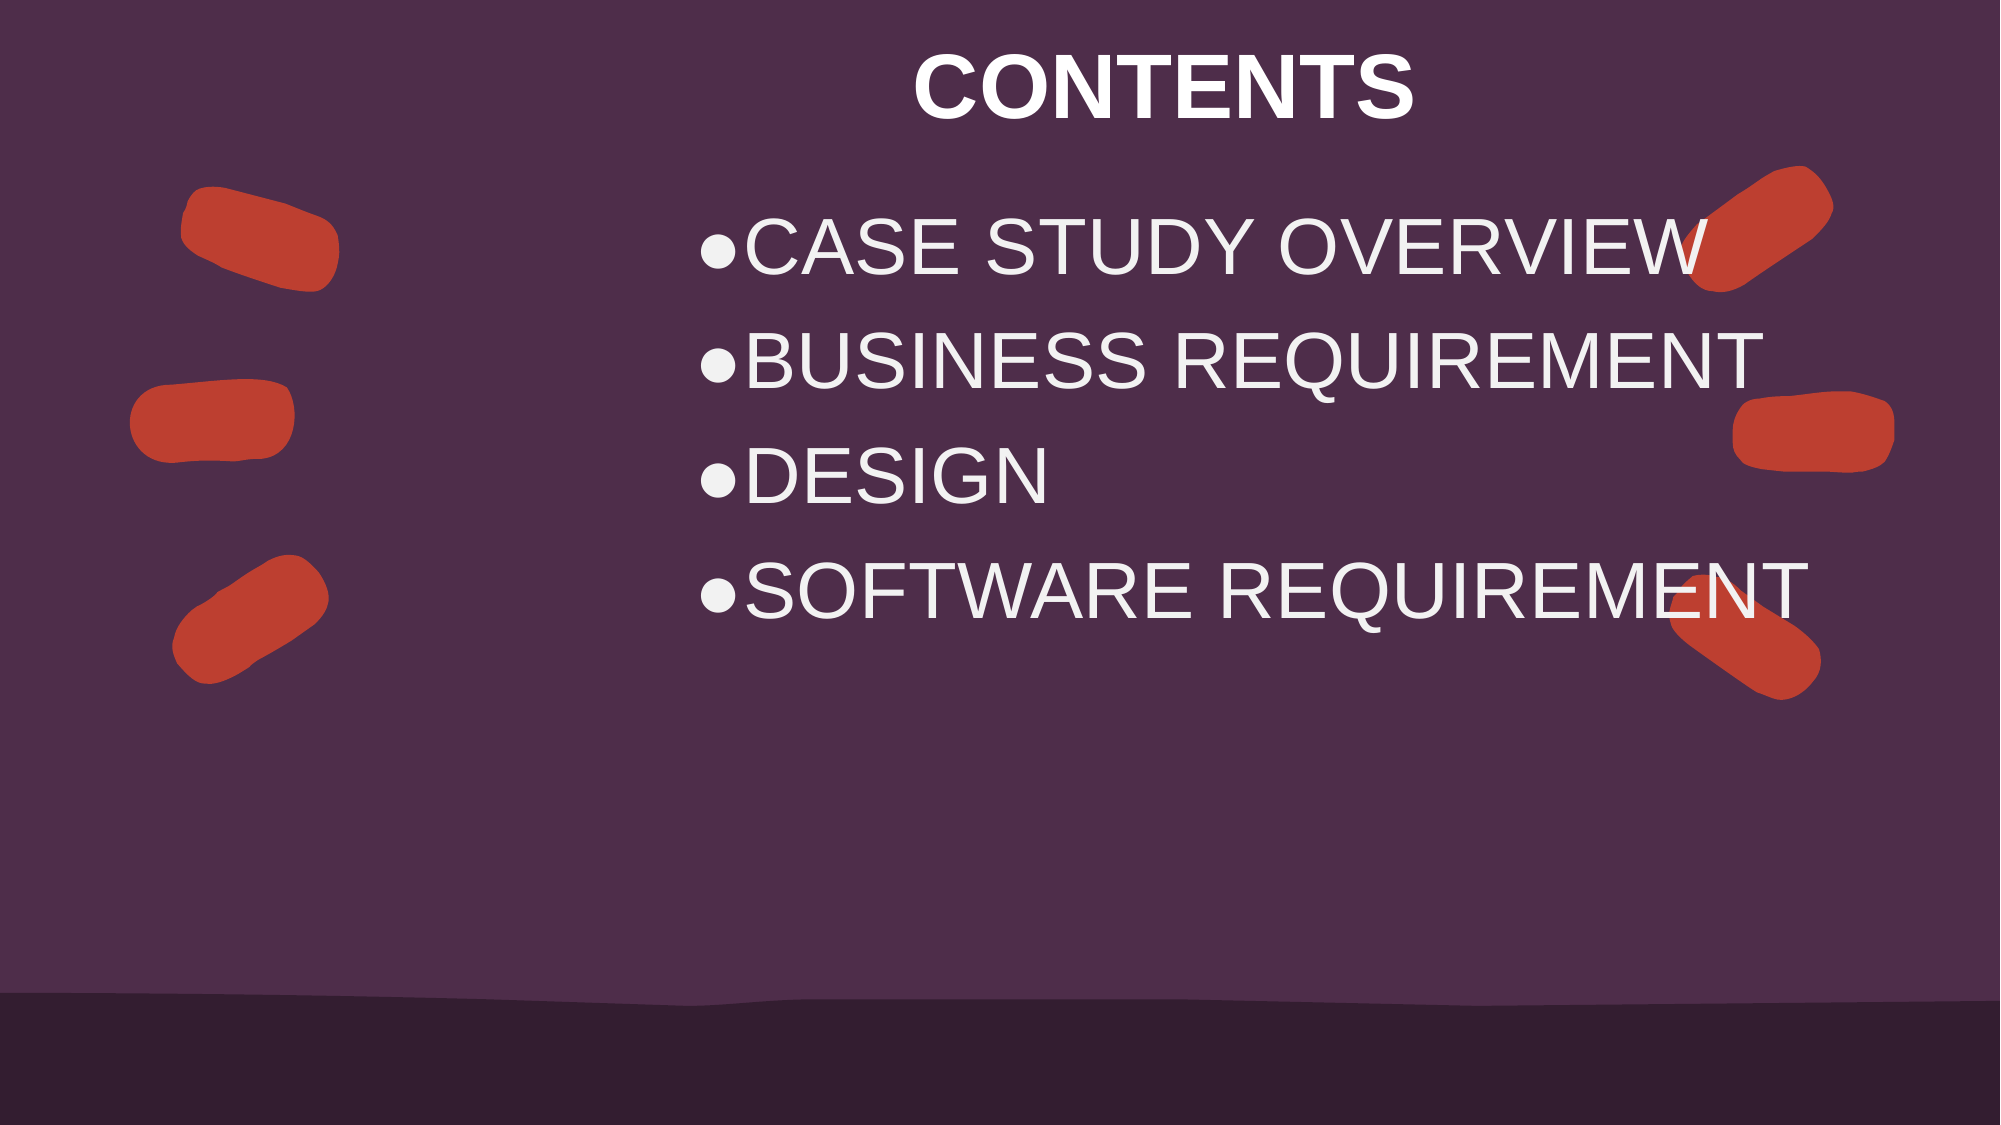

CONTENTS
#

●CASE STUDY OVERVIEW
●BUSINESS REQUIREMENT
●DESIGN
●SOFTWARE REQUIREMENT